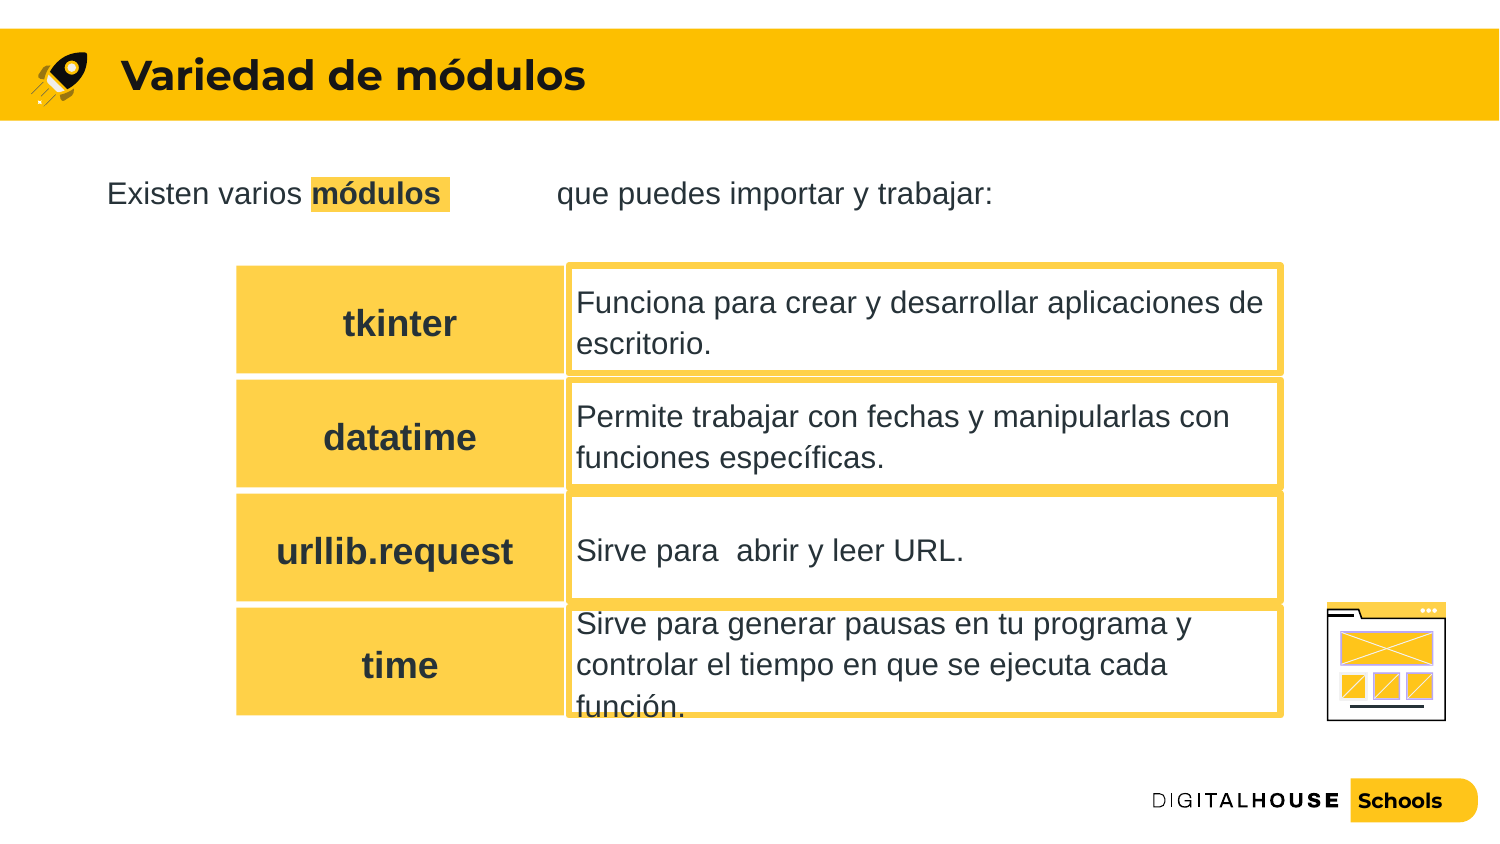

# Variedad de módulos

Existen varios módulos 	que puedes importar y trabajar:
tkinter
Funciona para crear y desarrollar aplicaciones de escritorio.
datatime
Permite trabajar con fechas y manipularlas con funciones específicas.
urllib.request
Sirve para  abrir y leer URL.

time
Sirve para generar pausas en tu programa y controlar el tiempo en que se ejecuta cada función.
Schools